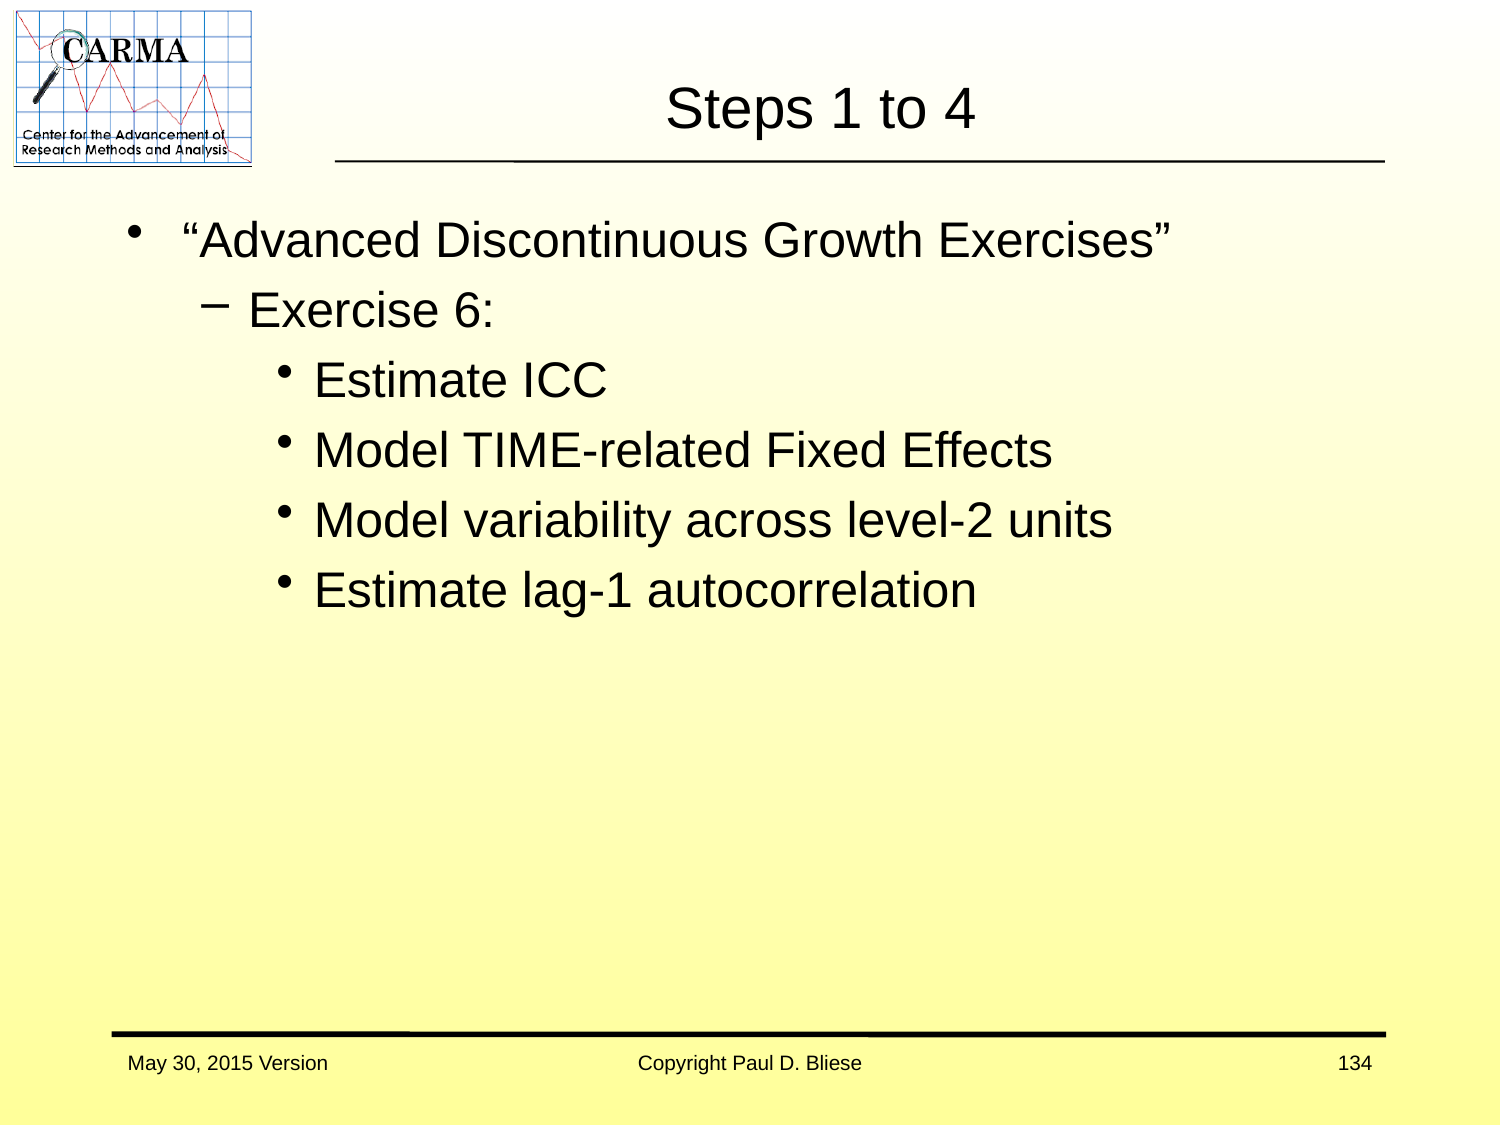

# Steps 1 to 4
“Advanced Discontinuous Growth Exercises”
Exercise 6:
Estimate ICC
Model TIME-related Fixed Effects
Model variability across level-2 units
Estimate lag-1 autocorrelation
May 30, 2015 Version
Copyright Paul D. Bliese
134